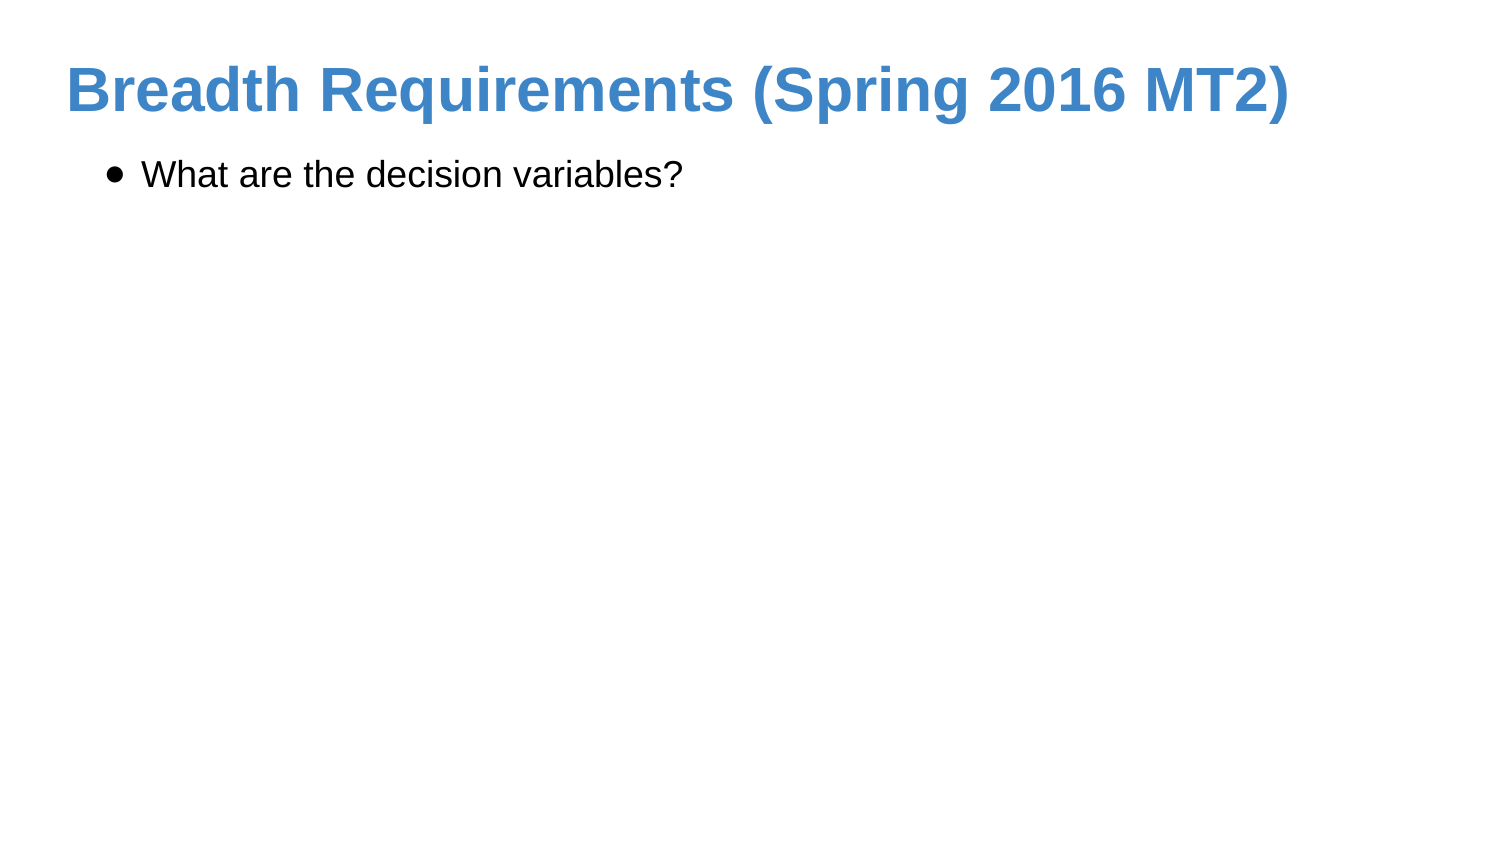

# Breadth Requirements (Spring 2016 MT2)
What are the decision variables?